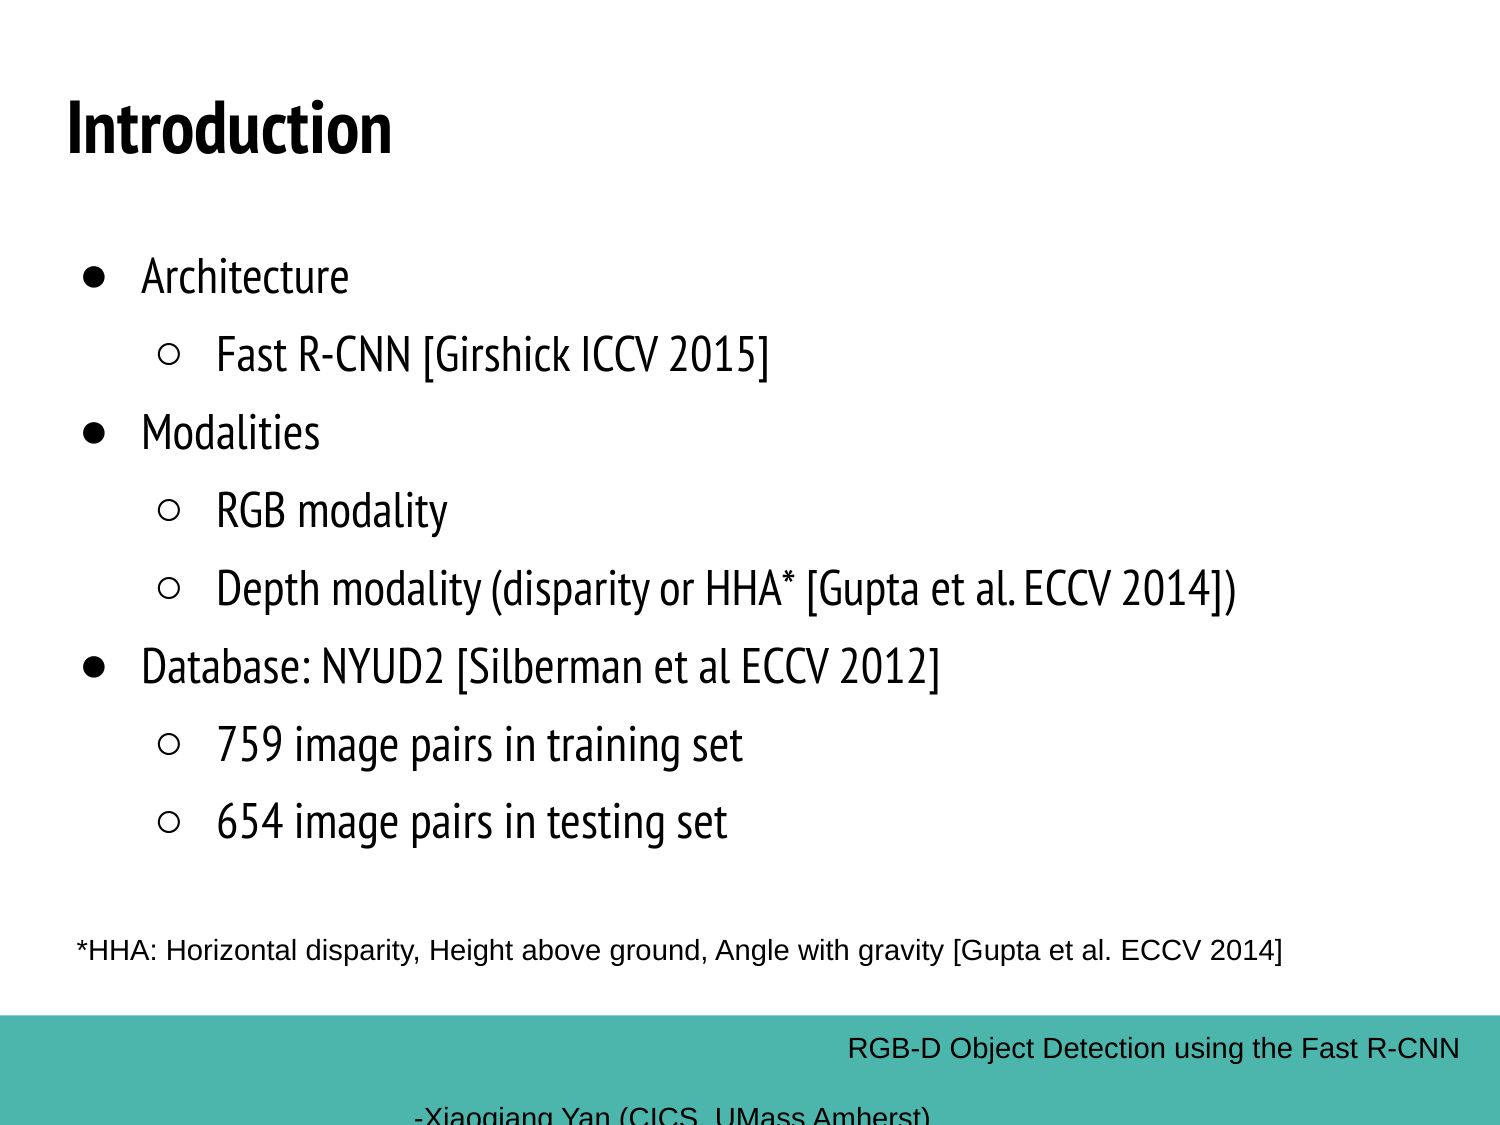

# Introduction
Architecture
Fast R-CNN [Girshick ICCV 2015]
Modalities
RGB modality
Depth modality (disparity or HHA* [Gupta et al. ECCV 2014])
Database: NYUD2 [Silberman et al ECCV 2012]
759 image pairs in training set
654 image pairs in testing set

*HHA: Horizontal disparity, Height above ground, Angle with gravity [Gupta et al. ECCV 2014]
       RGB-D Object Detection using the Fast R-CNN
         											         -Xiaoqiang Yan (CICS, UMass Amherst)